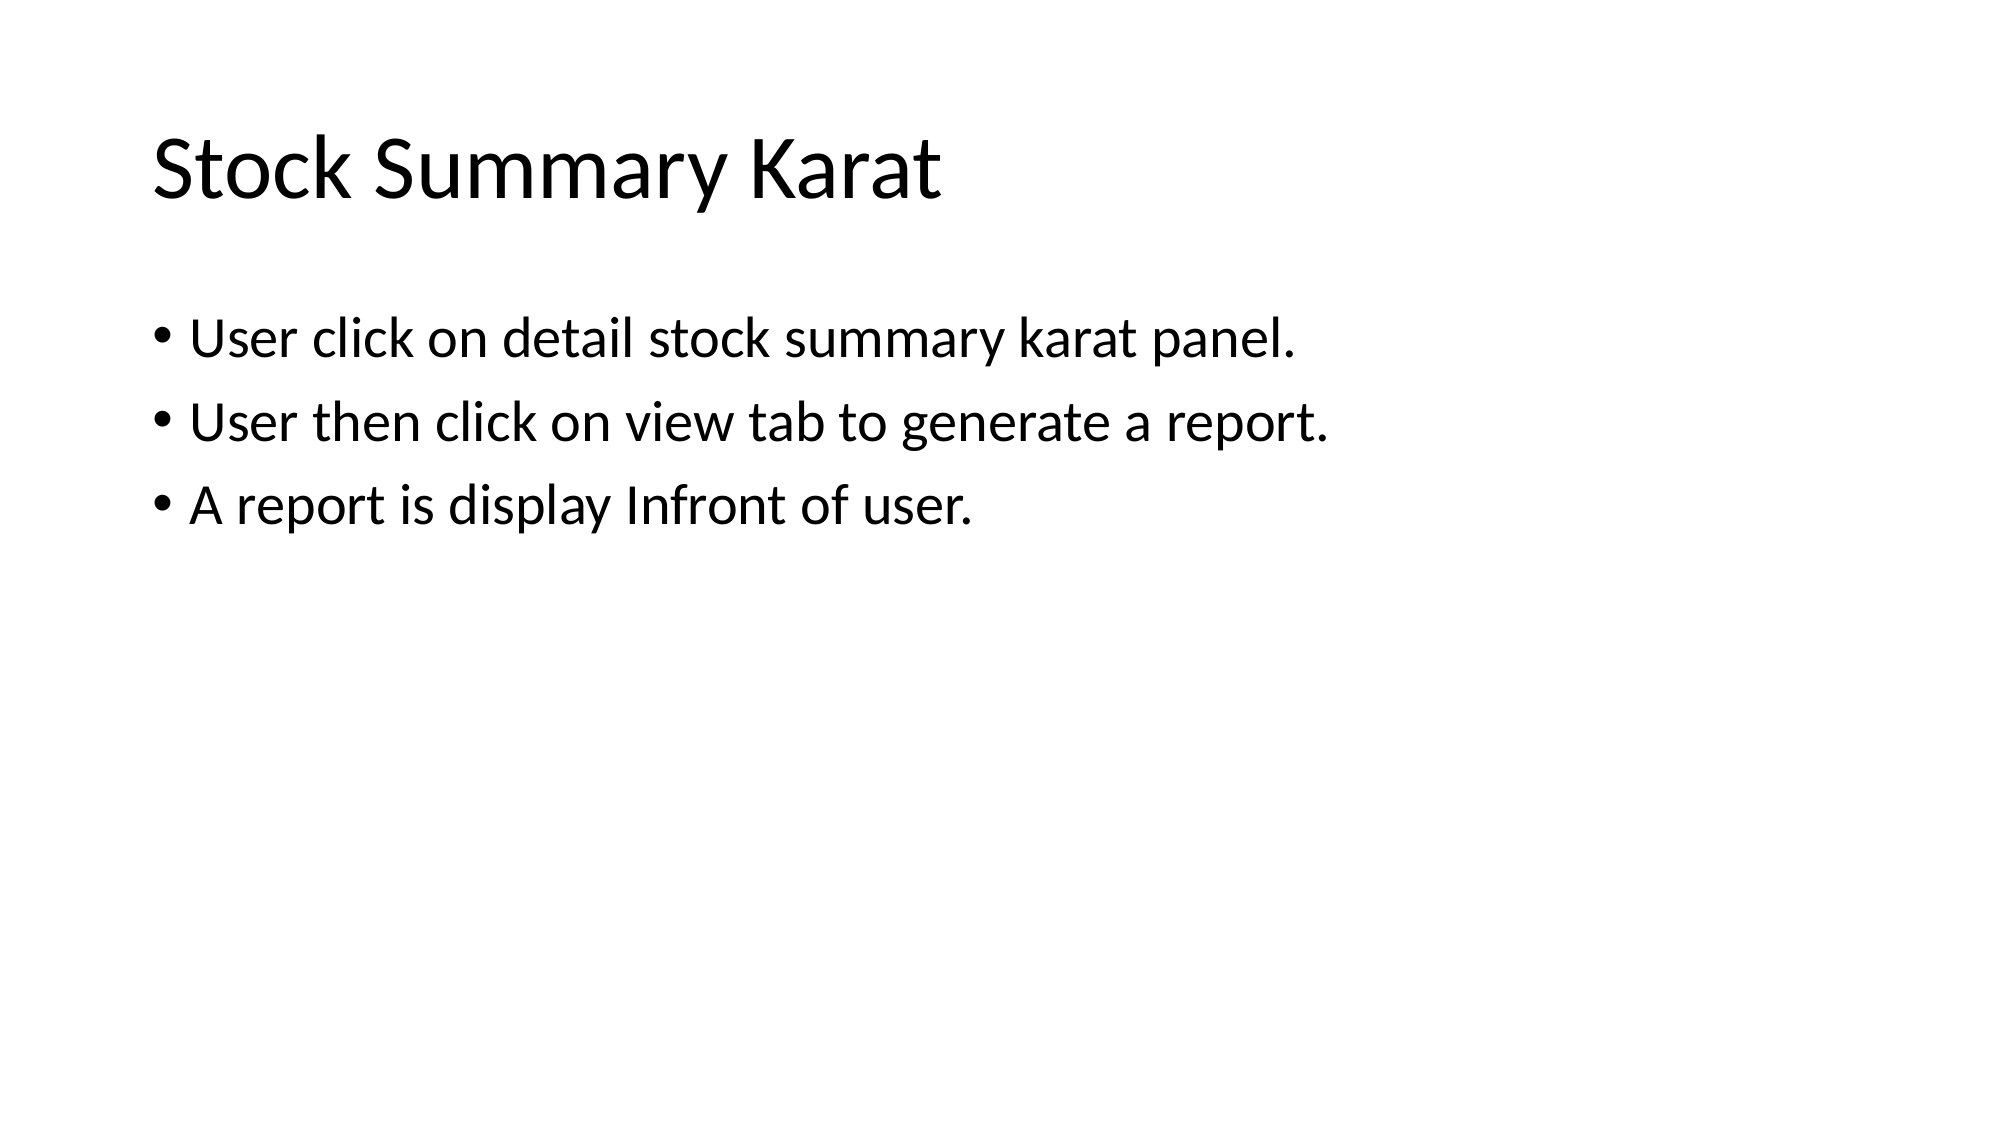

# Stock Summary Karat
User click on detail stock summary karat panel.
User then click on view tab to generate a report.
A report is display Infront of user.